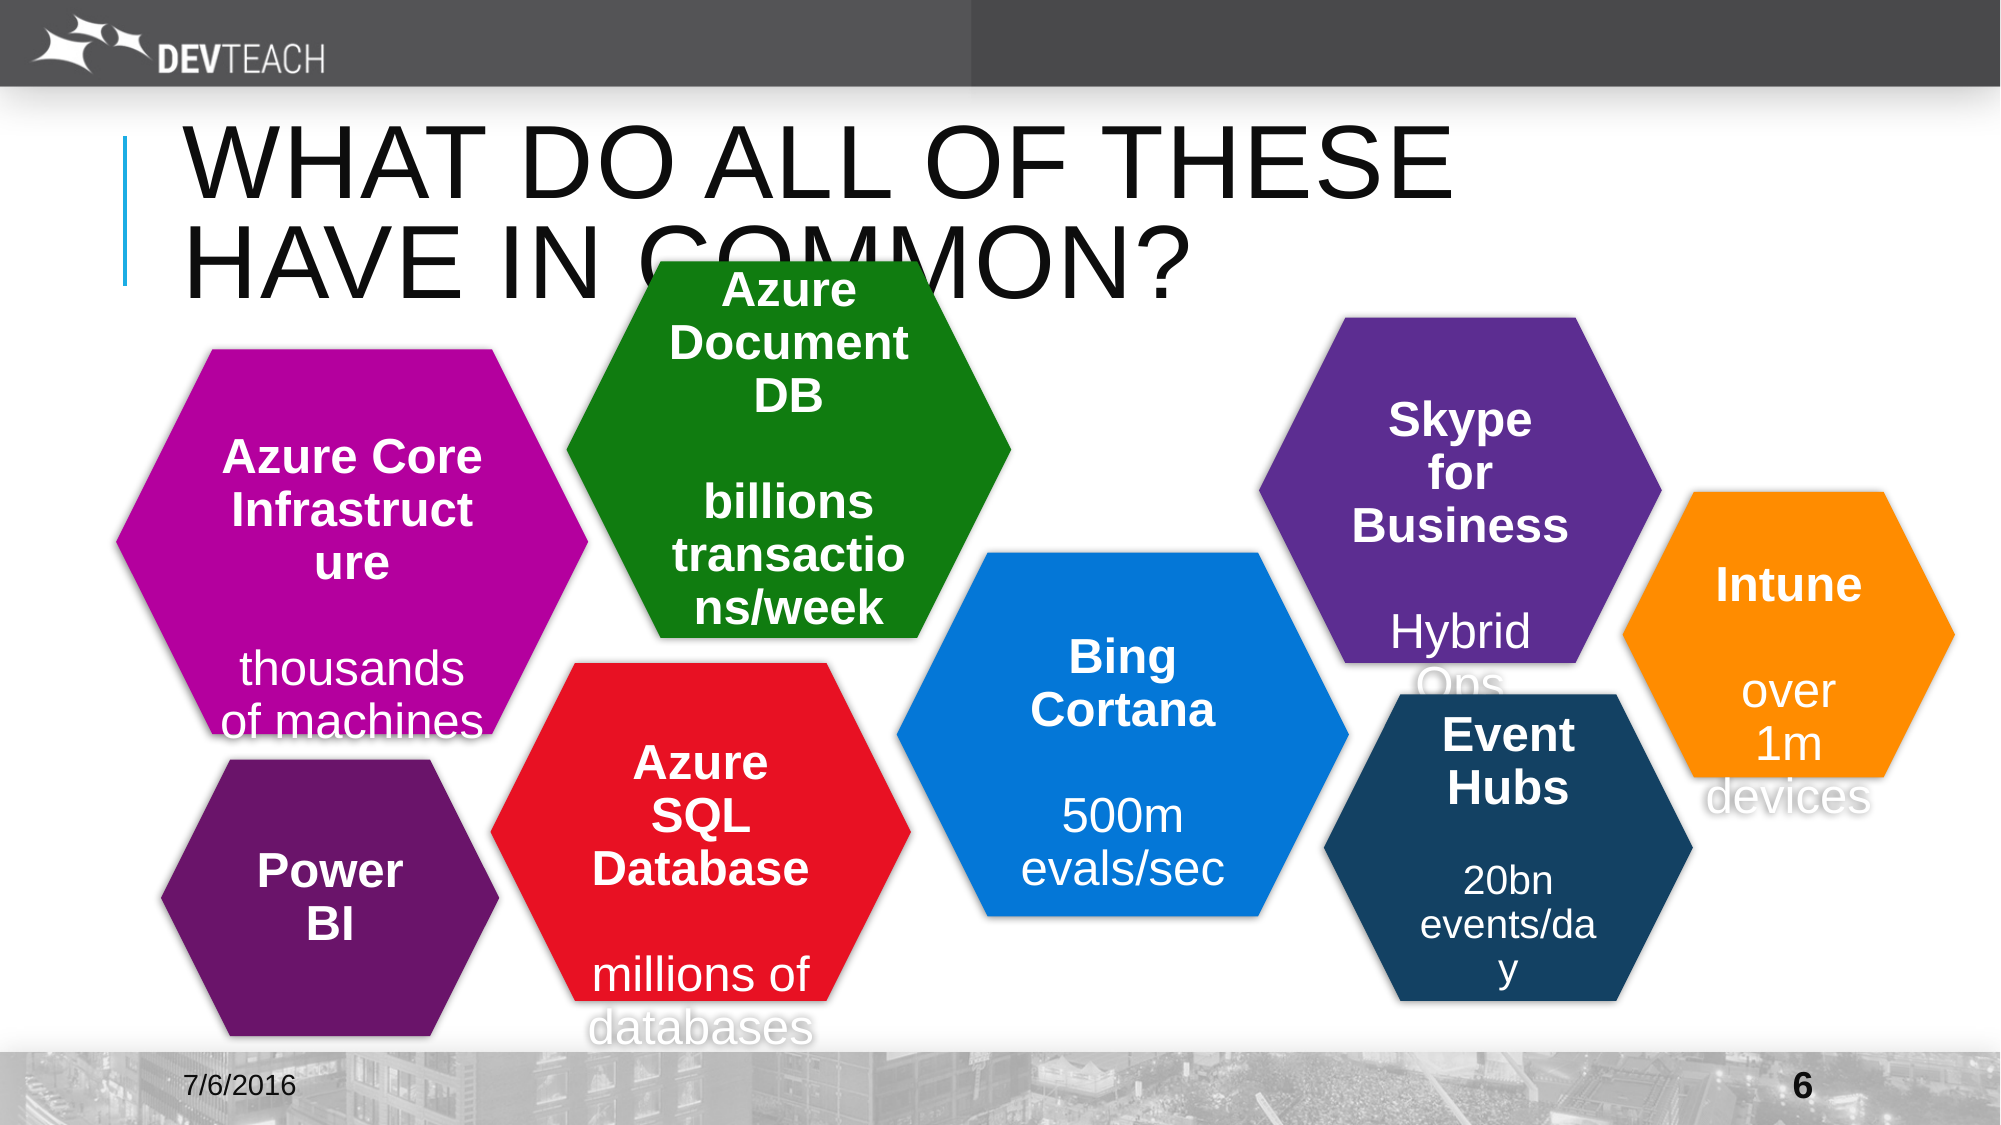

# What do all of these have in common?
Azure Document DB

billions transactions/week
Skype for Business

Hybrid Ops
Azure Core Infrastructure

thousands of machines
Intune

over 1m devices
Bing Cortana

500m evals/sec
Azure SQL Database

millions of databases

Event Hubs

20bn events/day

Power BI
7/6/2016
6